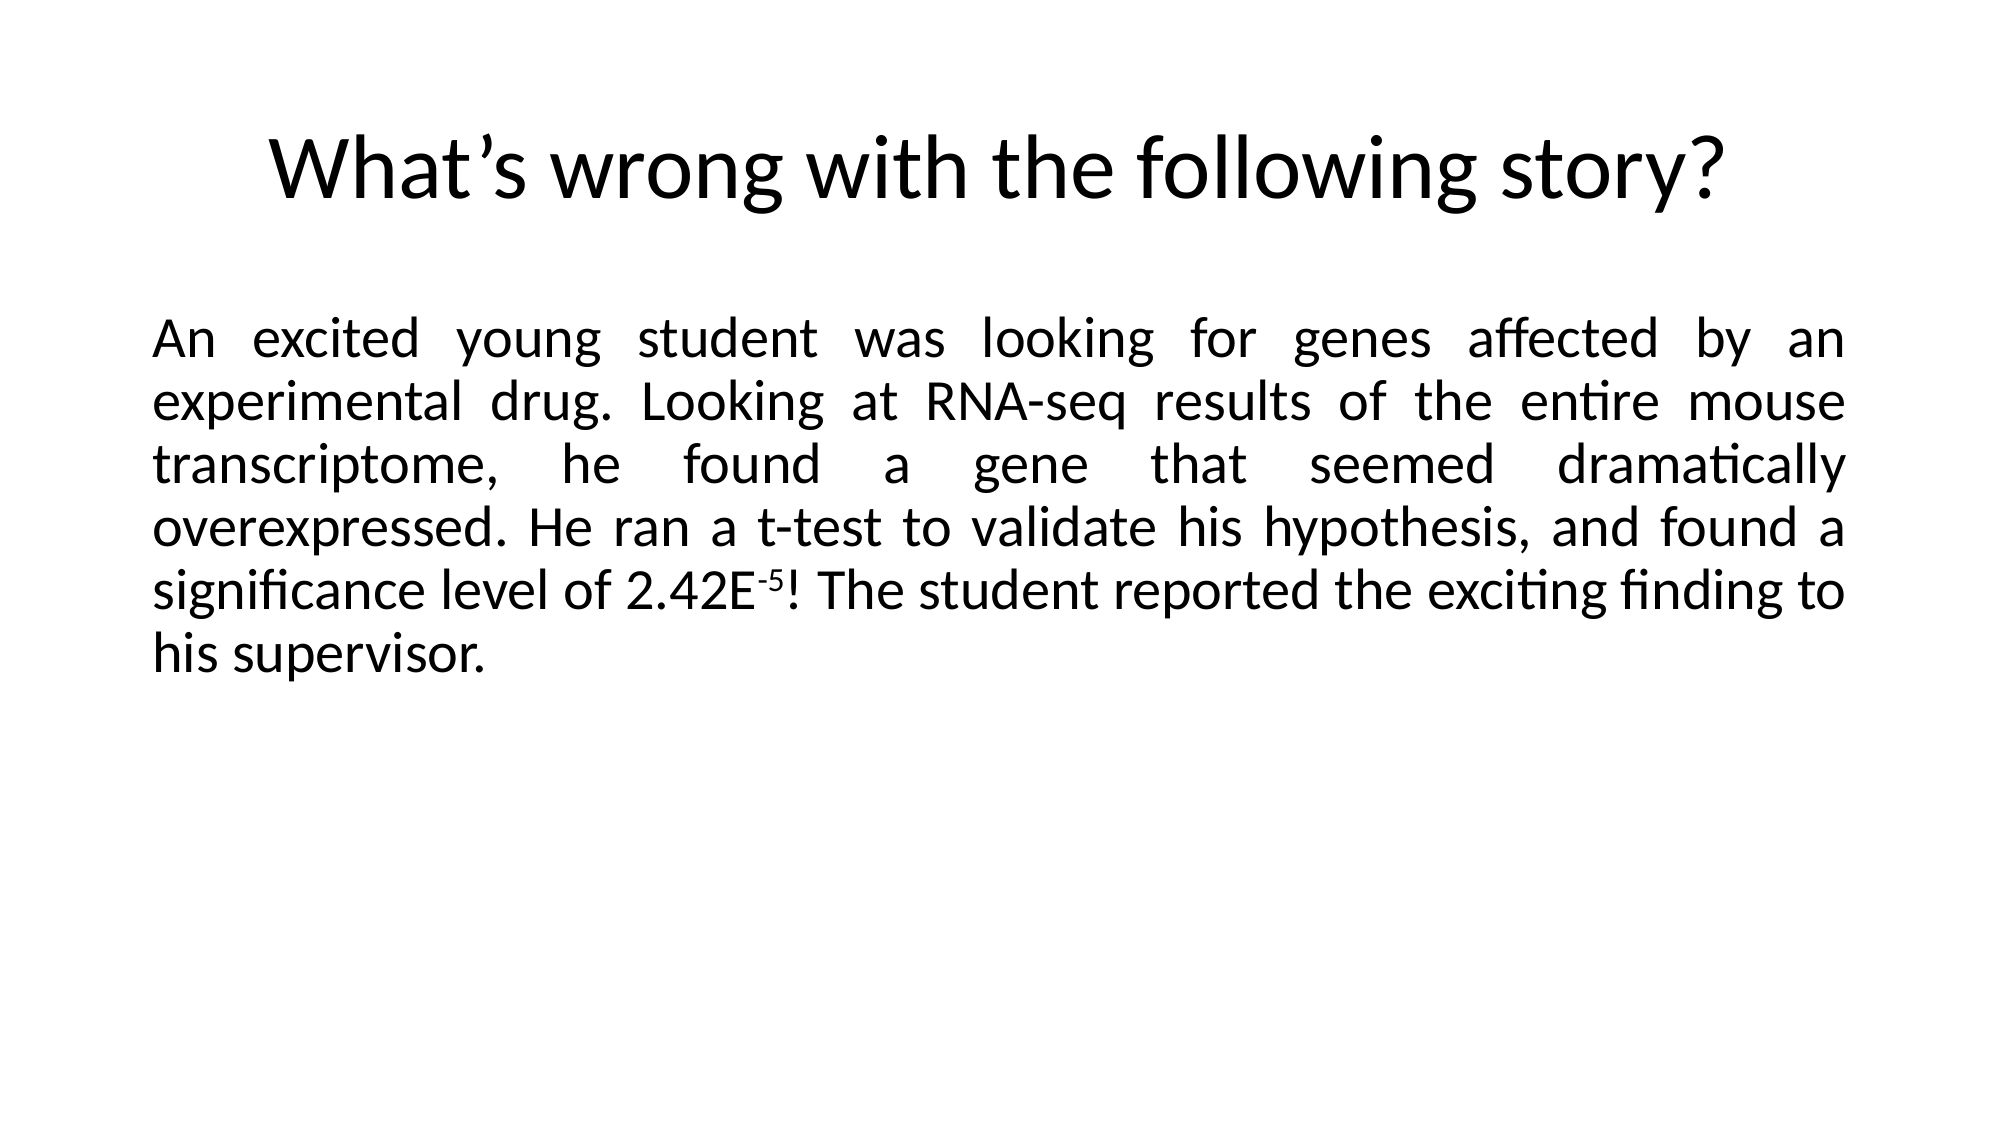

# What’s wrong with the following story?
An excited young student was looking for genes affected by an experimental drug. Looking at RNA-seq results of the entire mouse transcriptome, he found a gene that seemed dramatically overexpressed. He ran a t-test to validate his hypothesis, and found a significance level of 2.42E-5! The student reported the exciting finding to his supervisor.